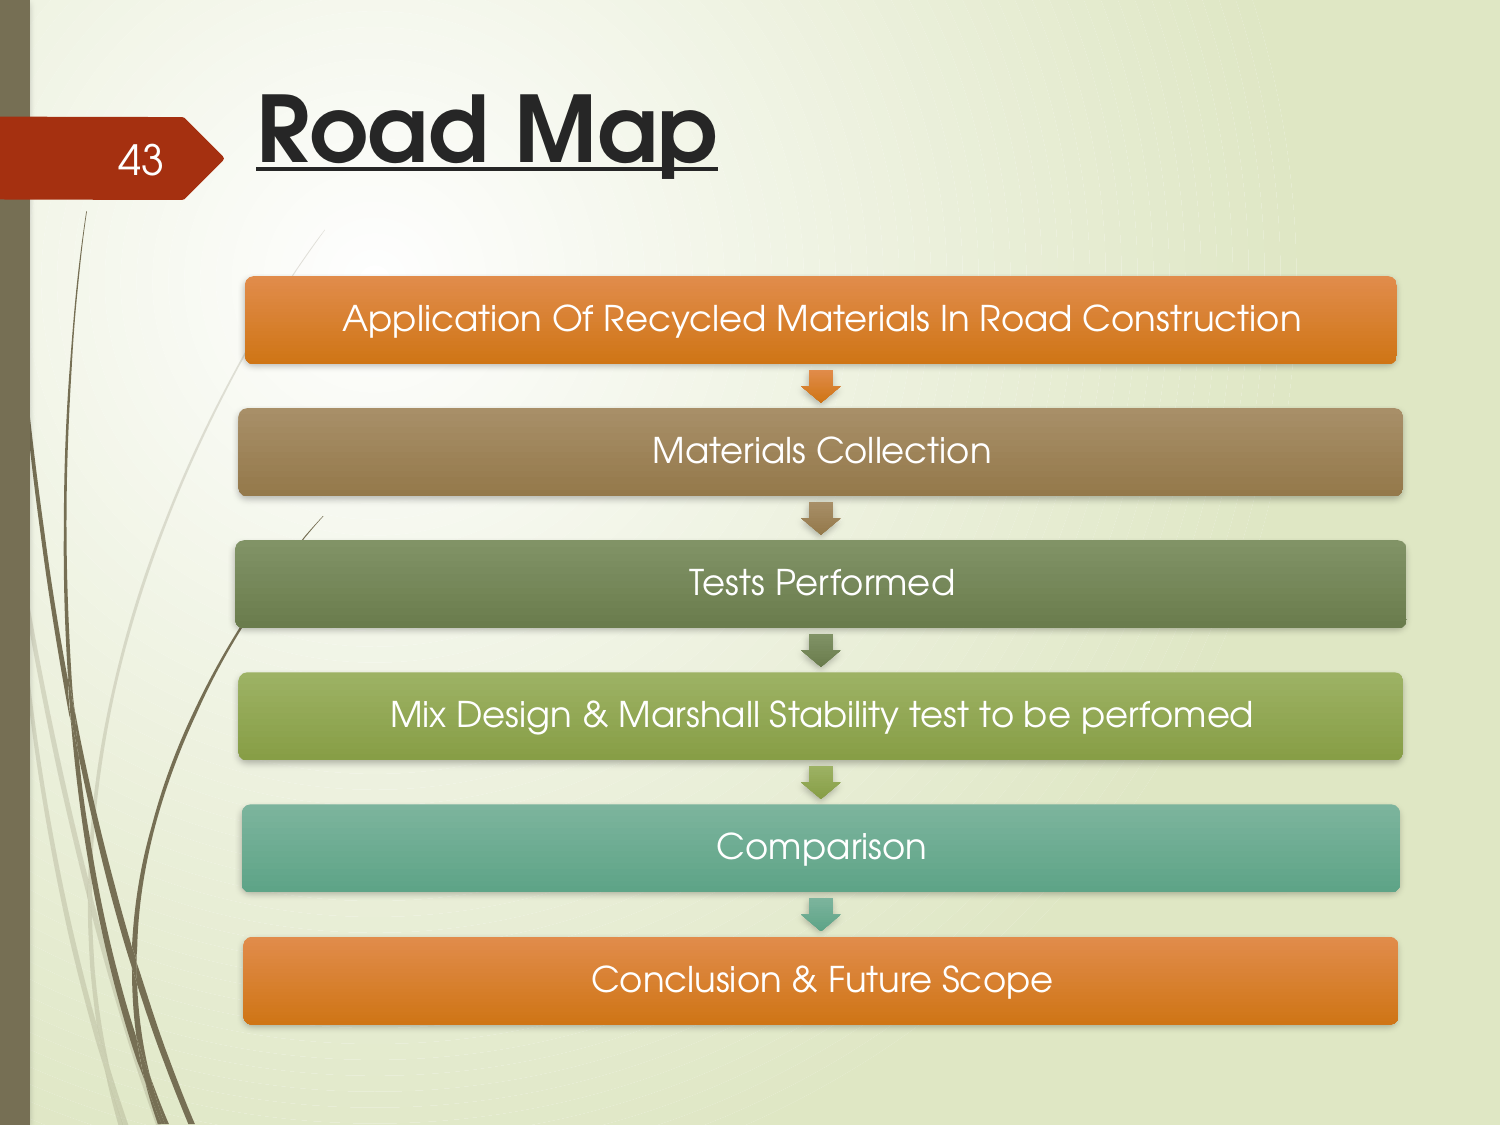

# Road Map
43
Application Of Recycled Materials In Road Construction

Materials Collection

Tests Performed

Mix Design & Marshall Stability test to be perfomed

Comparison

Conclusion & Future Scope